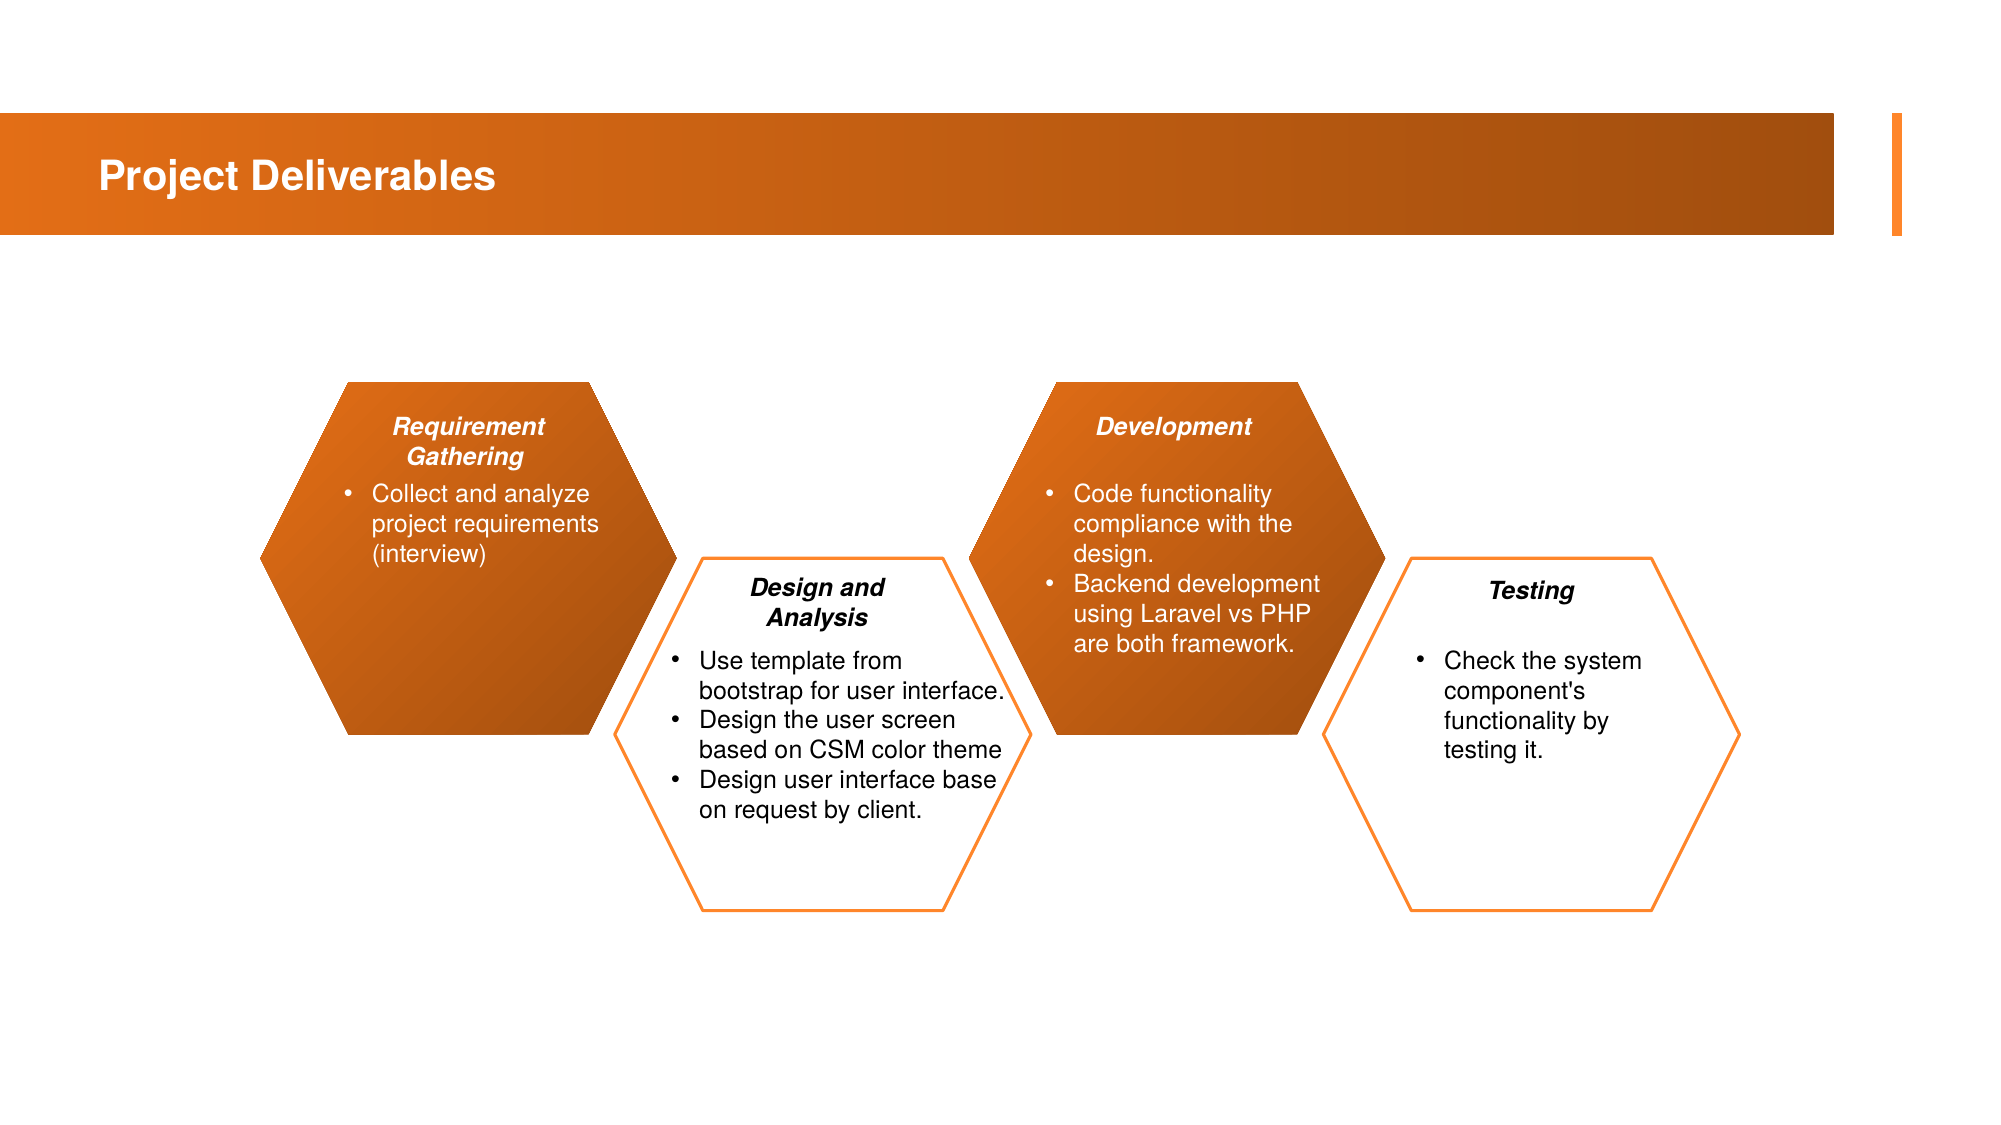

Project Deliverables

Development
Requirement Gathering
Code functionality compliance with the design.
Backend development using Laravel vs PHP are both framework.
Collect and analyze project requirements (interview)
Design and Analysis
Testing
Use template from bootstrap for user interface.
Design the user screen based on CSM color theme
Design user interface base on request by client.
Check the system component's functionality by testing it.